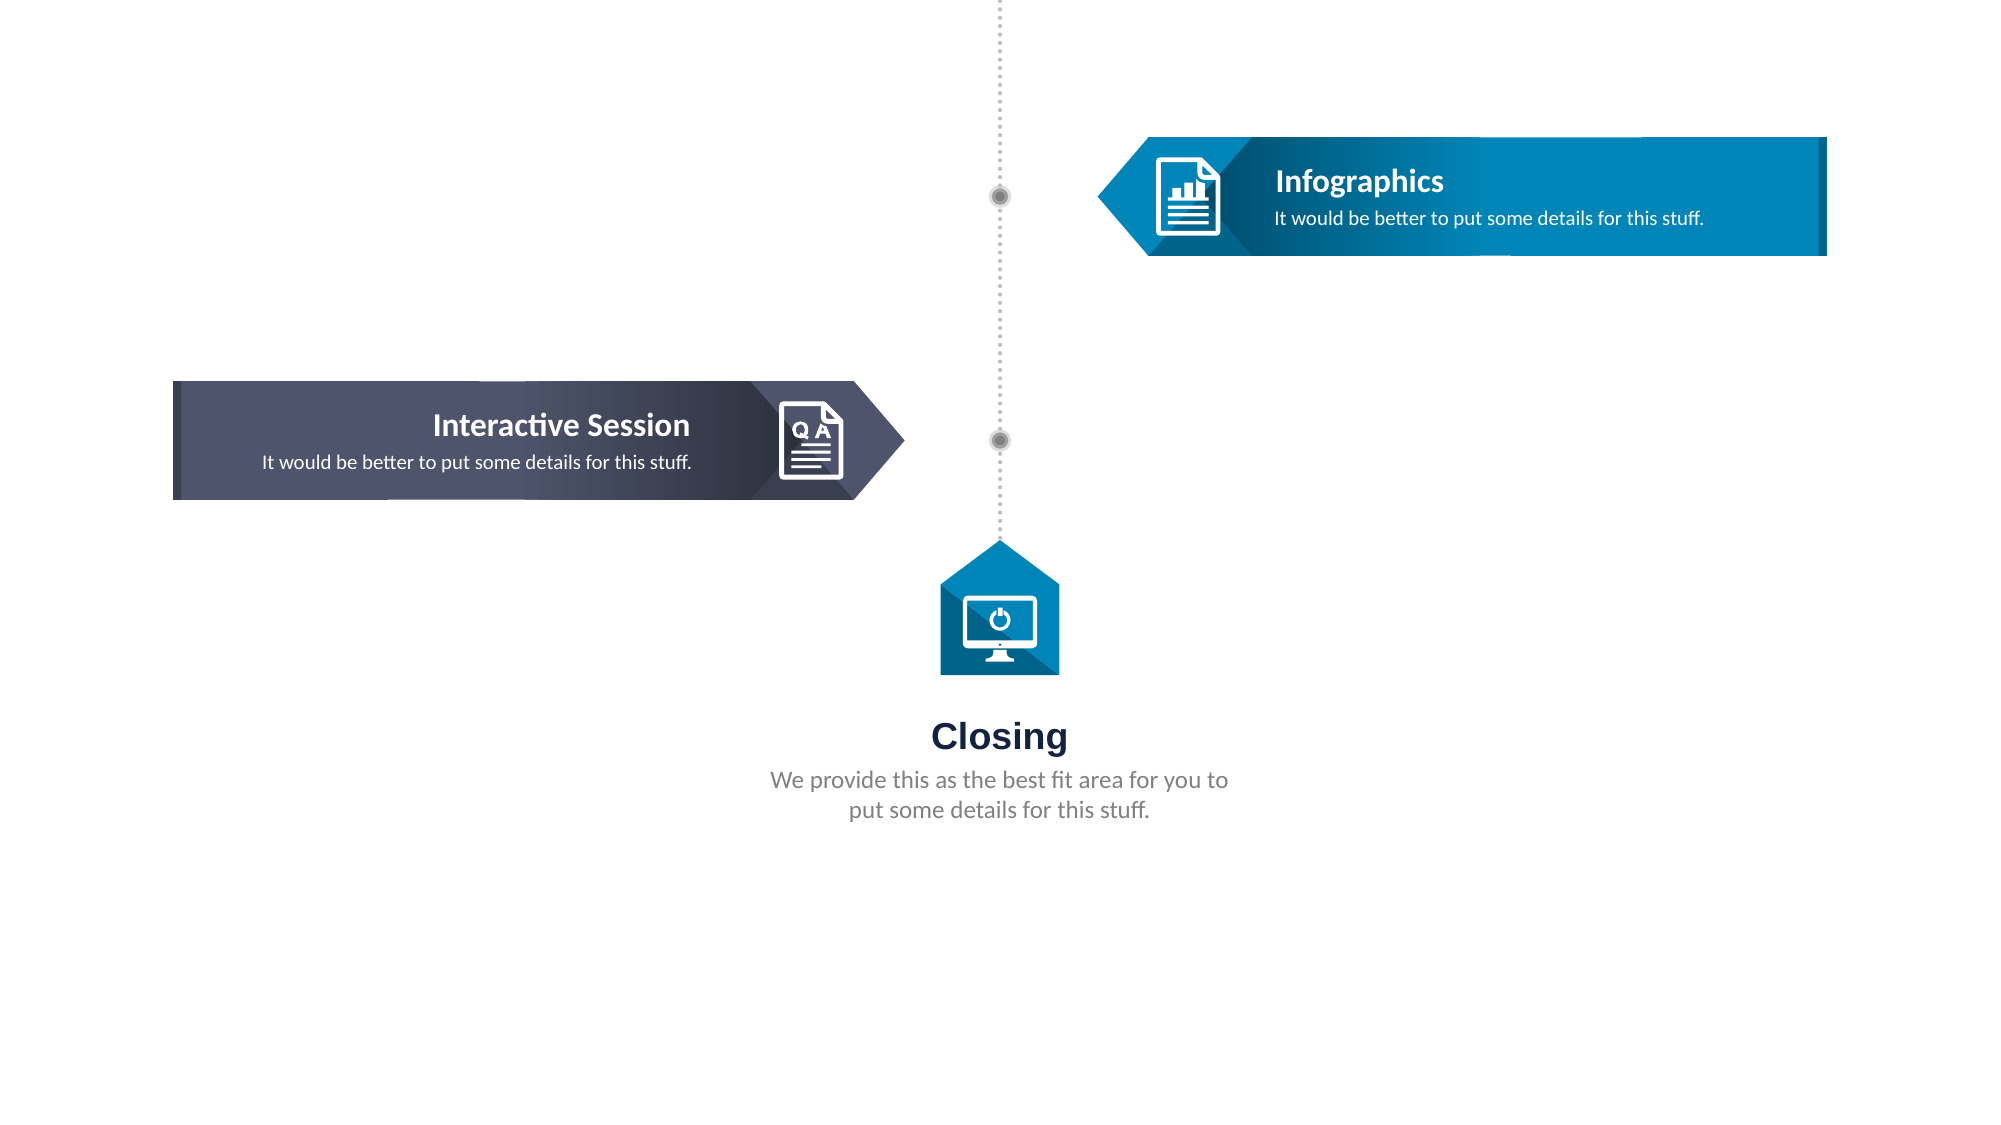

Infographics
It would be better to put some details for this stuff.

Interactive Session
It would be better to put some details for this stuff.

Closing
We provide this as the best fit area for you to put some details for this stuff.